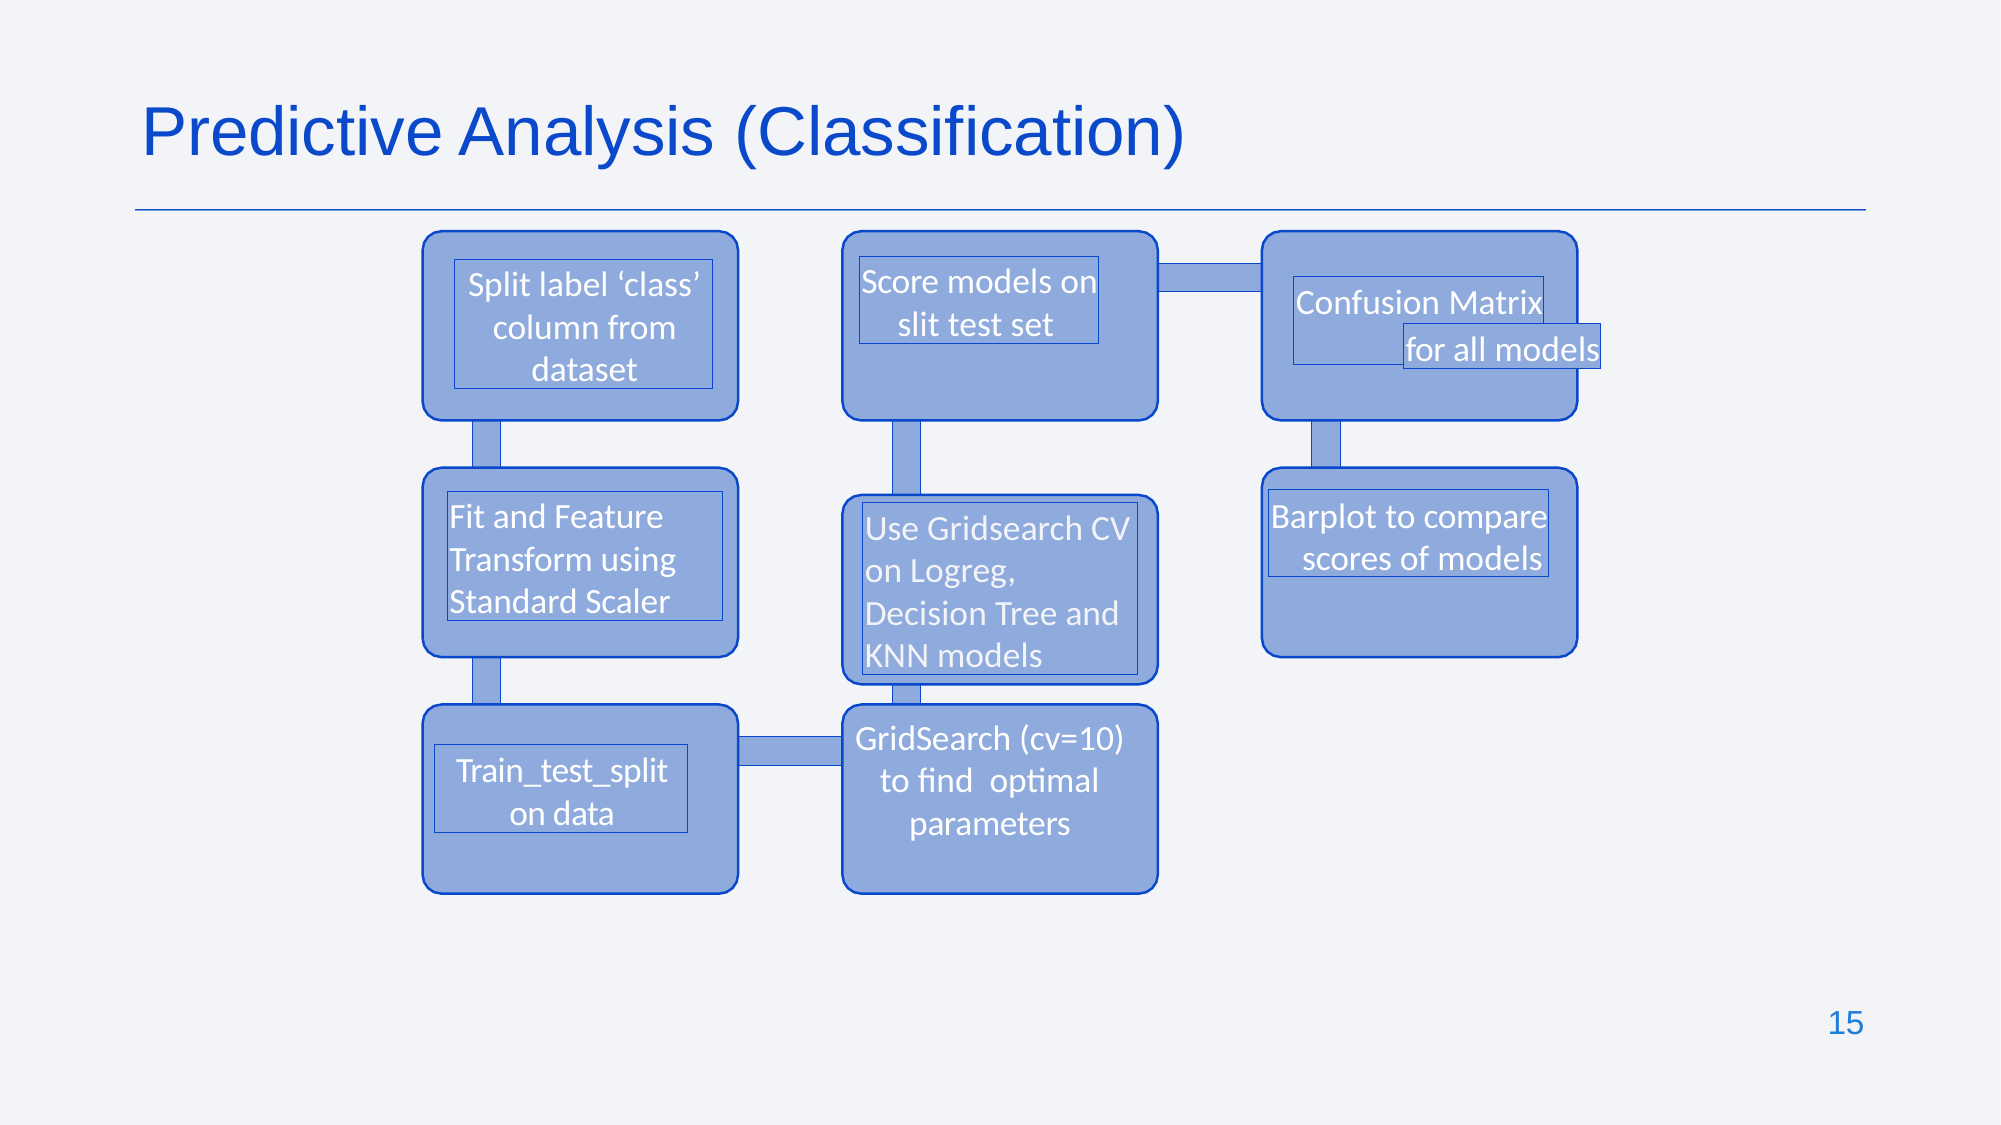

Predictive Analysis (Classification)

Score models on slit test set
Split label ‘class’ column from dataset
Confusion Matrix

for all models

Barplot to compare  scores of models
Fit and Feature Transform using Standard Scaler
Use Gridsearch CV on Logreg, Decision Tree and KNN models

GridSearch (cv=10) to find  optimal parameters

Train_test_split on data
15